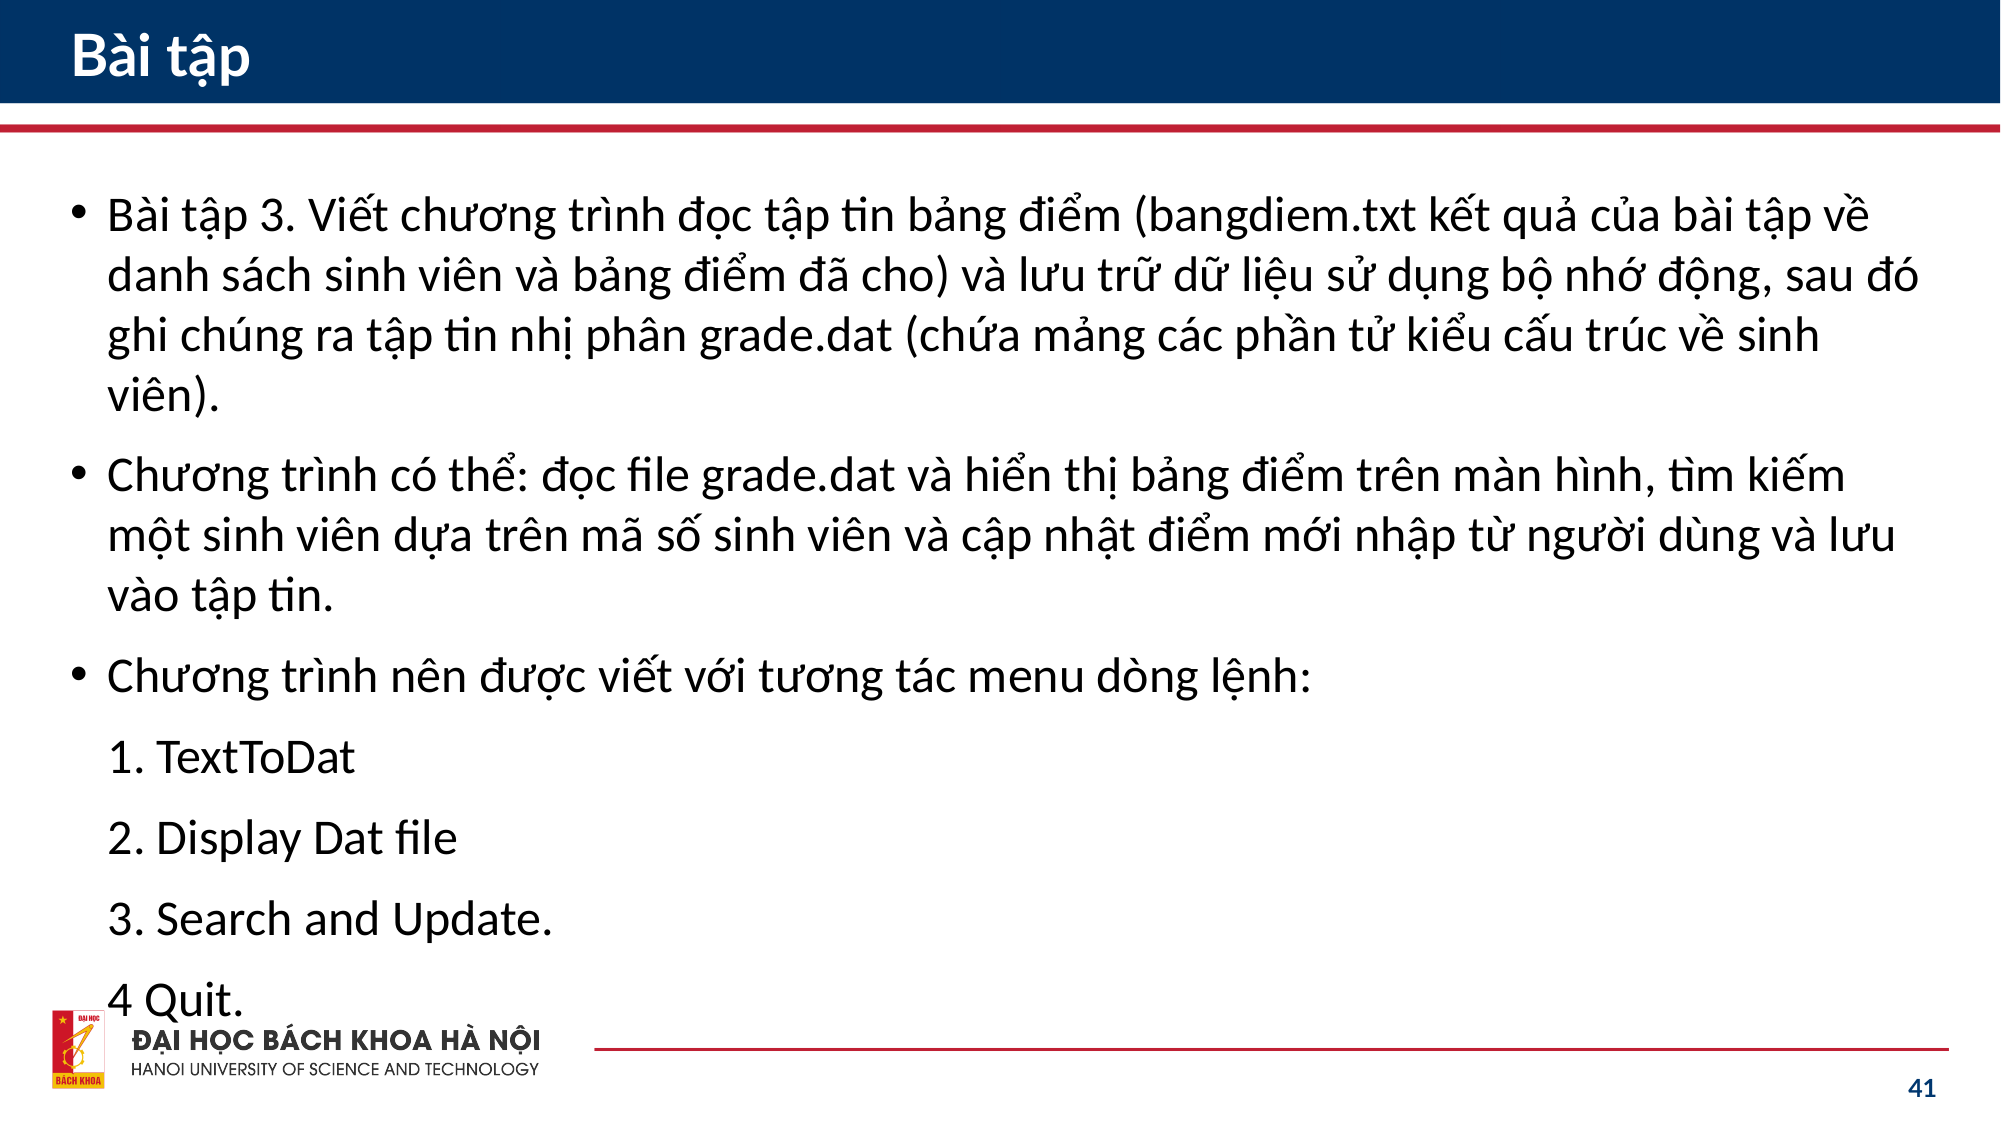

# Bài tập
Bài tập 3. Viết chương trình đọc tập tin bảng điểm (bangdiem.txt kết quả của bài tập về danh sách sinh viên và bảng điểm đã cho) và lưu trữ dữ liệu sử dụng bộ nhớ động, sau đó ghi chúng ra tập tin nhị phân grade.dat (chứa mảng các phần tử kiểu cấu trúc về sinh viên).
Chương trình có thể: đọc file grade.dat và hiển thị bảng điểm trên màn hình, tìm kiếm một sinh viên dựa trên mã số sinh viên và cập nhật điểm mới nhập từ người dùng và lưu vào tập tin.
Chương trình nên được viết với tương tác menu dòng lệnh:
	1. TextToDat
	2. Display Dat file
	3. Search and Update.
	4 Quit.
41